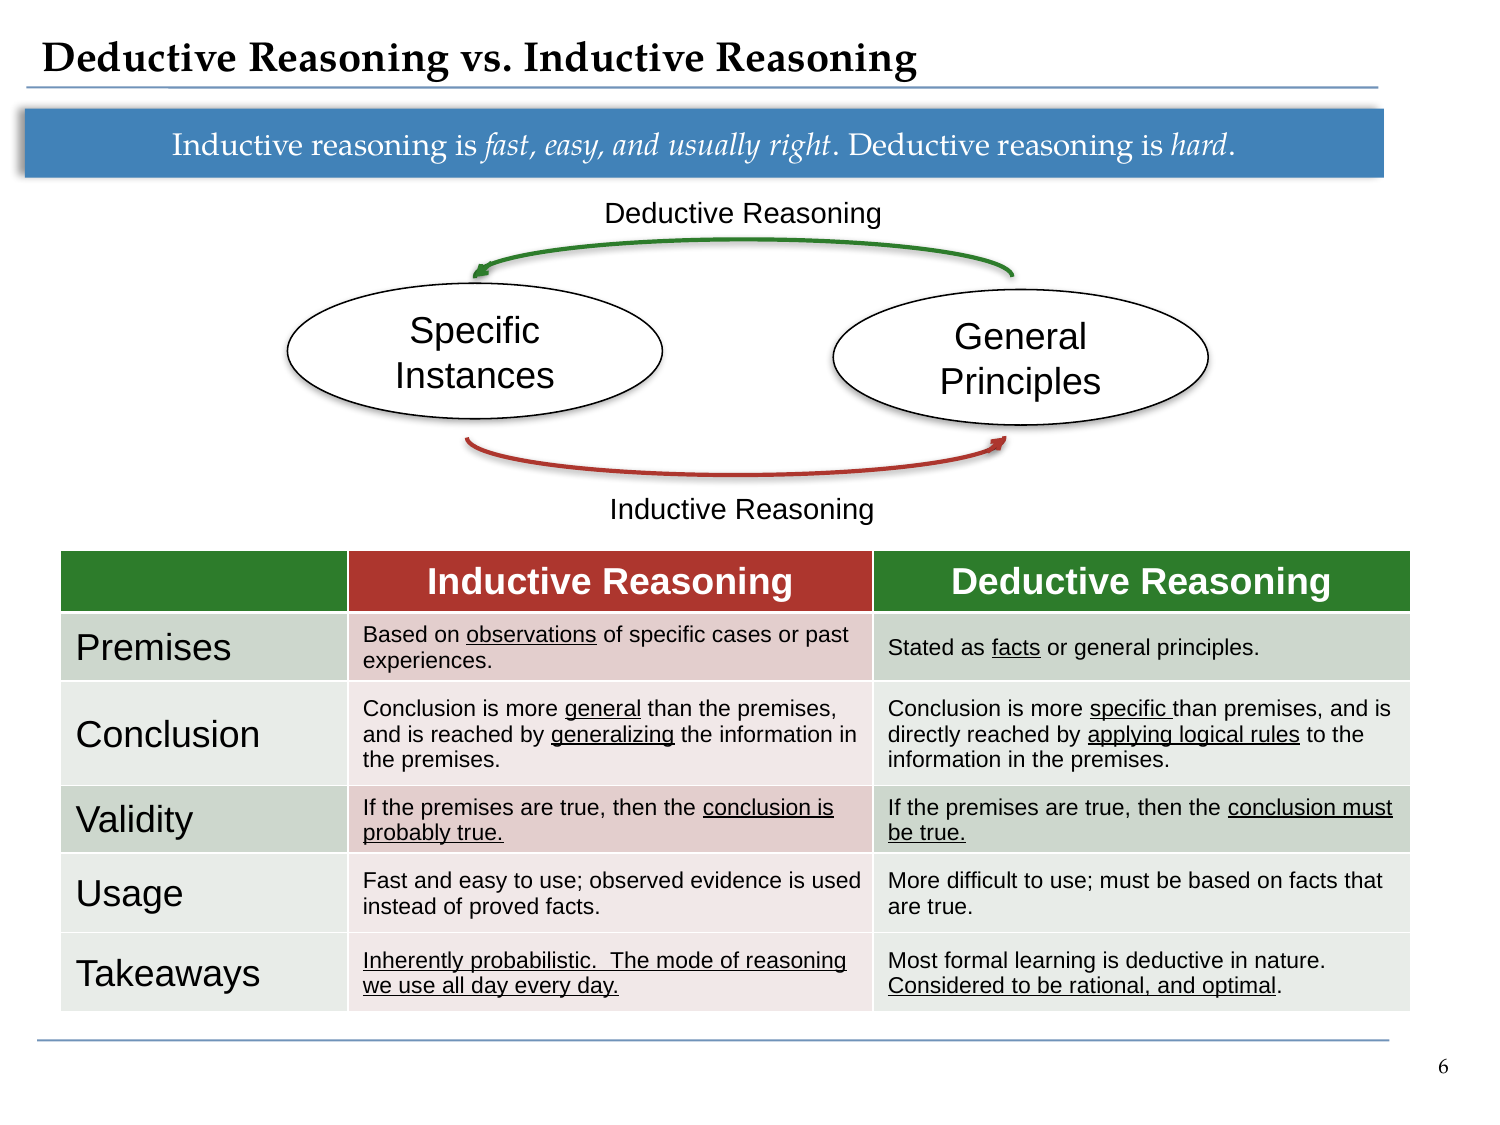

# Deductive Reasoning vs. Inductive Reasoning
Inductive reasoning is fast, easy, and usually right. Deductive reasoning is hard.
Deductive Reasoning

Specific Instances
General Principles

Inductive Reasoning
|  | Inductive Reasoning | Deductive Reasoning |
| --- | --- | --- |
| Premises | Based on observations of specific cases or past experiences. | Stated as facts or general principles. |
| Conclusion | Conclusion is more general than the premises, and is reached by generalizing the information in the premises. | Conclusion is more specific than premises, and is directly reached by applying logical rules to the information in the premises. |
| Validity | If the premises are true, then the conclusion is probably true. | If the premises are true, then the conclusion must be true. |
| Usage | Fast and easy to use; observed evidence is used instead of proved facts. | More difficult to use; must be based on facts that are true. |
| Takeaways | Inherently probabilistic. The mode of reasoning we use all day every day. | Most formal learning is deductive in nature. Considered to be rational, and optimal. |